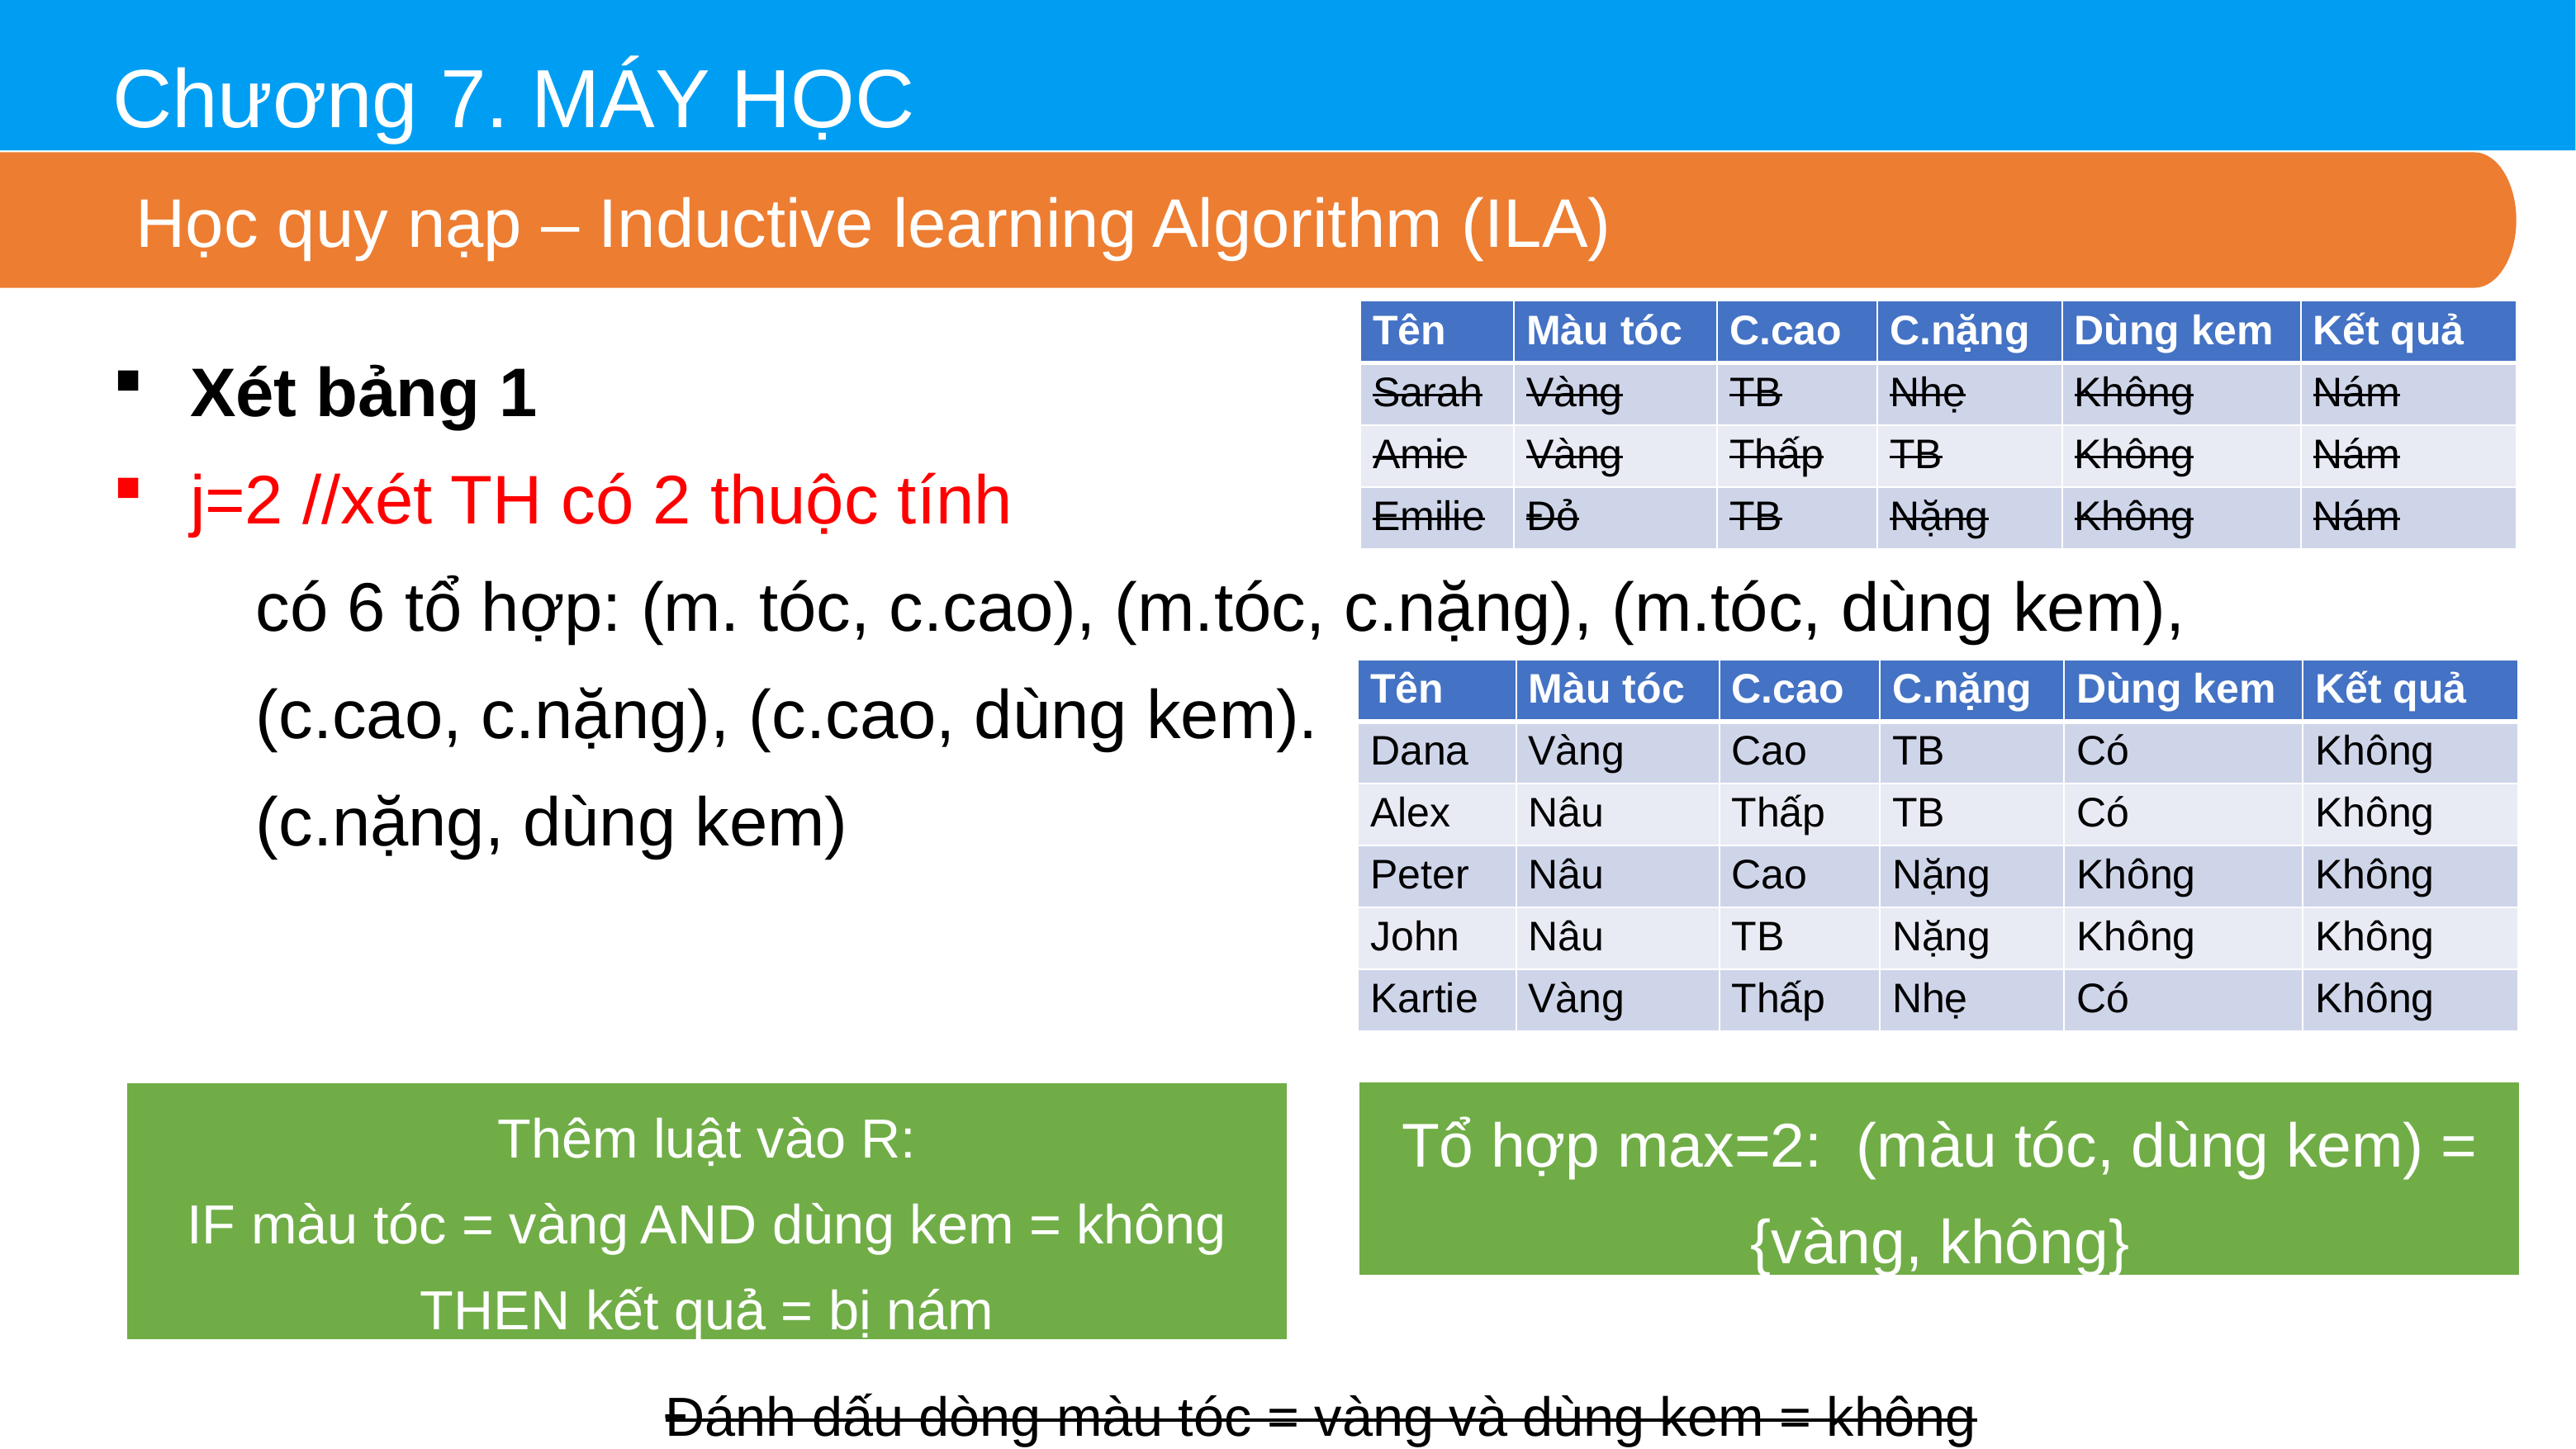

Chương 7. MÁY HỌC
Học quy nạp – Inductive learning Algorithm (ILA)
| Tên | Màu tóc | C.cao | C.nặng | Dùng kem | Kết quả |
| --- | --- | --- | --- | --- | --- |
| Sarah | Vàng | TB | Nhẹ | Không | Nám |
| Amie | Vàng | Thấp | TB | Không | Nám |
| Emilie | Đỏ | TB | Nặng | Không | Nám |
Xét bảng 1
j=2 //xét TH có 2 thuộc tính
	 có 6 tổ hợp: (m. tóc, c.cao), (m.tóc, c.nặng), (m.tóc, dùng kem),
	 (c.cao, c.nặng), (c.cao, dùng kem).
	 (c.nặng, dùng kem)
| Tên | Màu tóc | C.cao | C.nặng | Dùng kem | Kết quả |
| --- | --- | --- | --- | --- | --- |
| Dana | Vàng | Cao | TB | Có | Không |
| Alex | Nâu | Thấp | TB | Có | Không |
| Peter | Nâu | Cao | Nặng | Không | Không |
| John | Nâu | TB | Nặng | Không | Không |
| Kartie | Vàng | Thấp | Nhẹ | Có | Không |
Tổ hợp max=2:  (màu tóc, dùng kem) = {vàng, không}
Thêm luật vào R:
IF màu tóc = vàng AND dùng kem = không THEN kết quả = bị nám
Đánh dấu dòng màu tóc = vàng và dùng kem = không